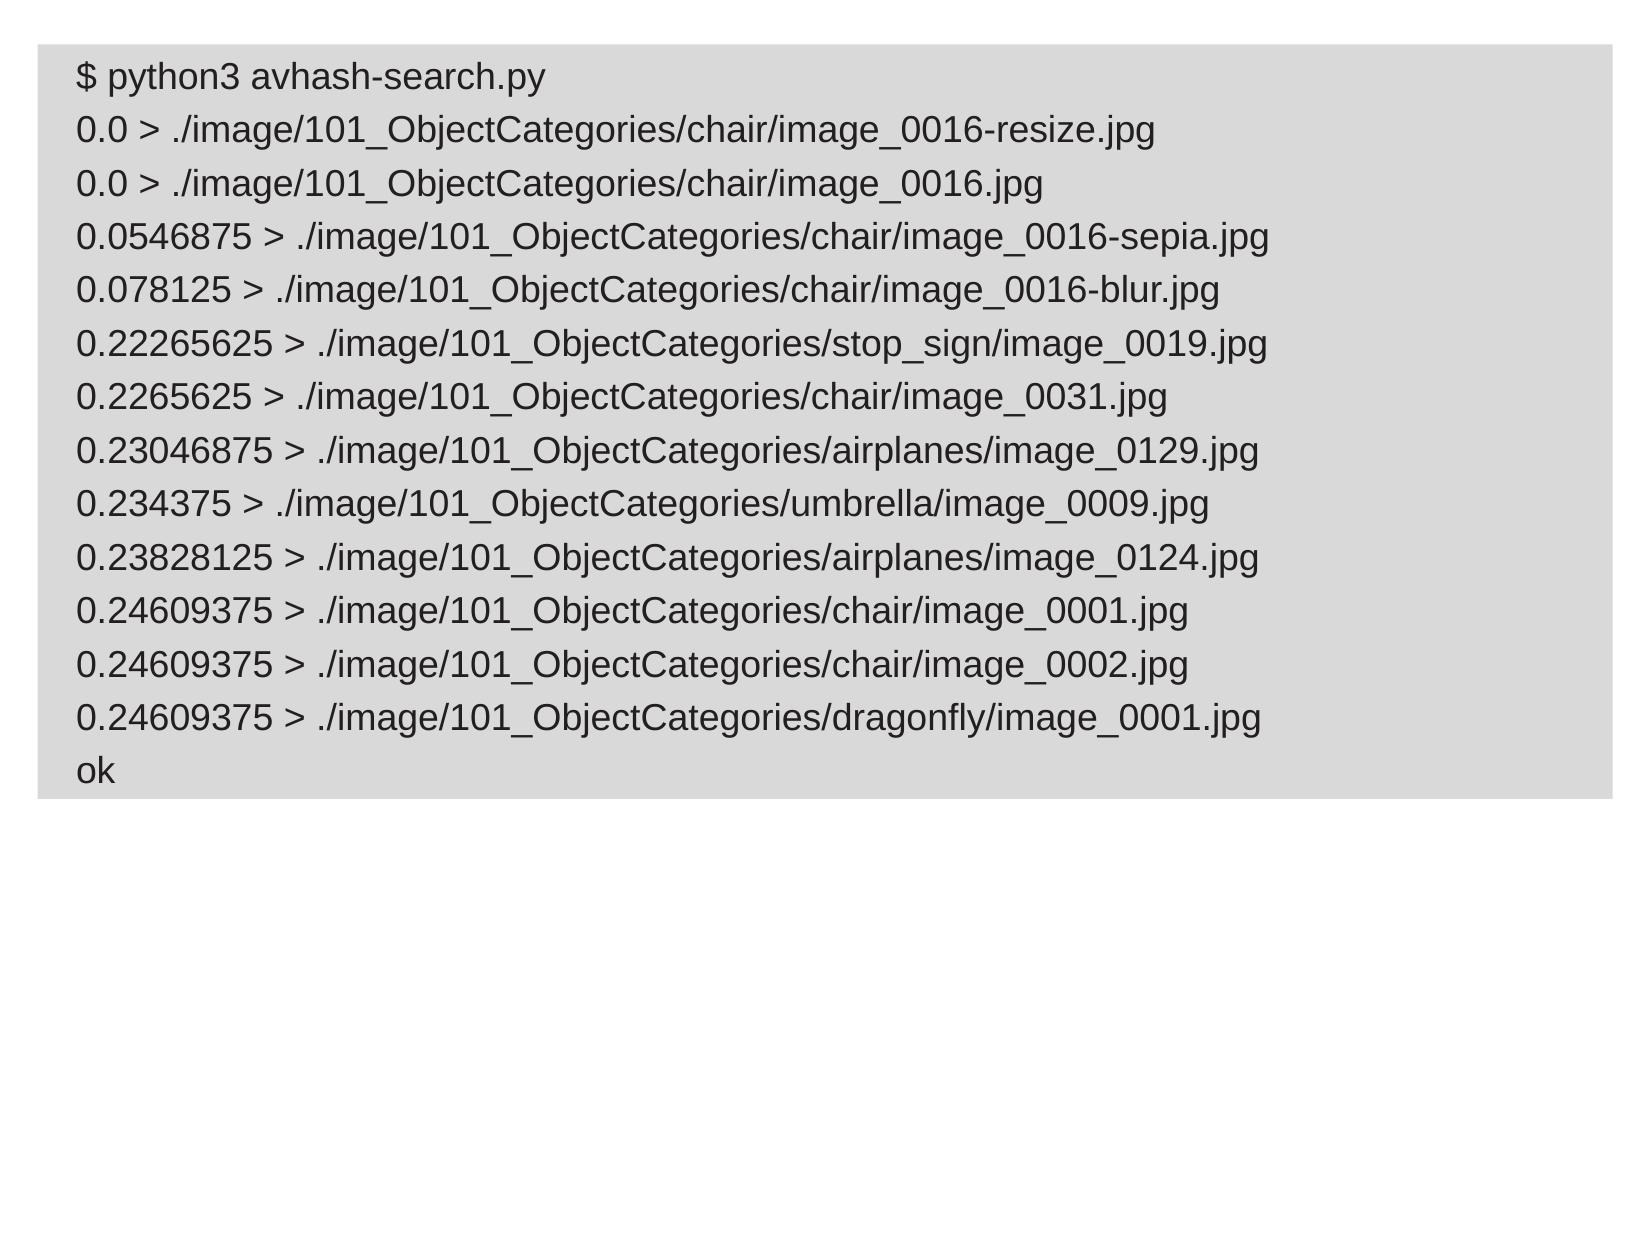

$ python3 avhash-search.py
0.0 > ./image/101_ObjectCategories/chair/image_0016-resize.jpg
0.0 > ./image/101_ObjectCategories/chair/image_0016.jpg
0.0546875 > ./image/101_ObjectCategories/chair/image_0016-sepia.jpg
0.078125 > ./image/101_ObjectCategories/chair/image_0016-blur.jpg
0.22265625 > ./image/101_ObjectCategories/stop_sign/image_0019.jpg
0.2265625 > ./image/101_ObjectCategories/chair/image_0031.jpg
0.23046875 > ./image/101_ObjectCategories/airplanes/image_0129.jpg
0.234375 > ./image/101_ObjectCategories/umbrella/image_0009.jpg
0.23828125 > ./image/101_ObjectCategories/airplanes/image_0124.jpg
0.24609375 > ./image/101_ObjectCategories/chair/image_0001.jpg
0.24609375 > ./image/101_ObjectCategories/chair/image_0002.jpg
0.24609375 > ./image/101_ObjectCategories/dragonfly/image_0001.jpg
ok